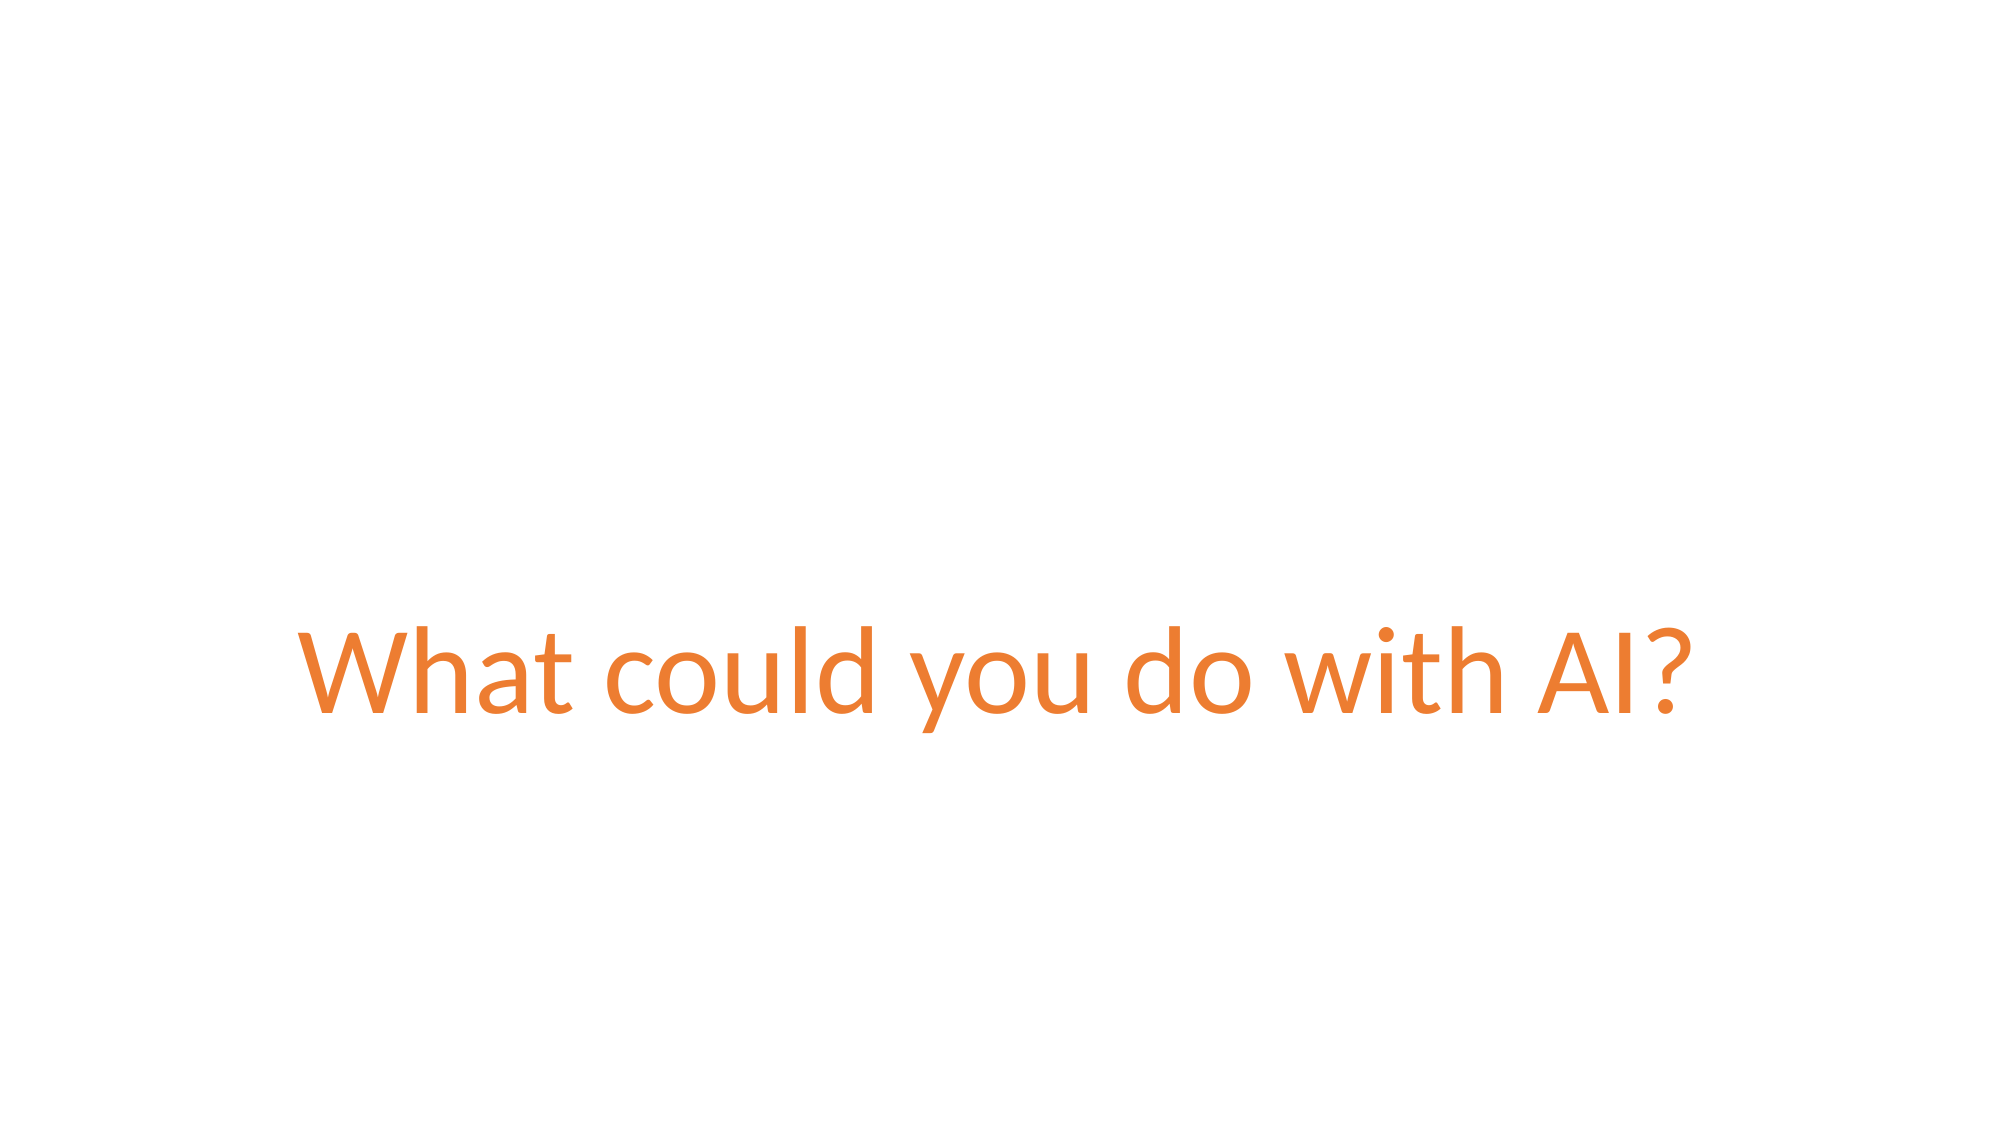

# What could you do with AI?